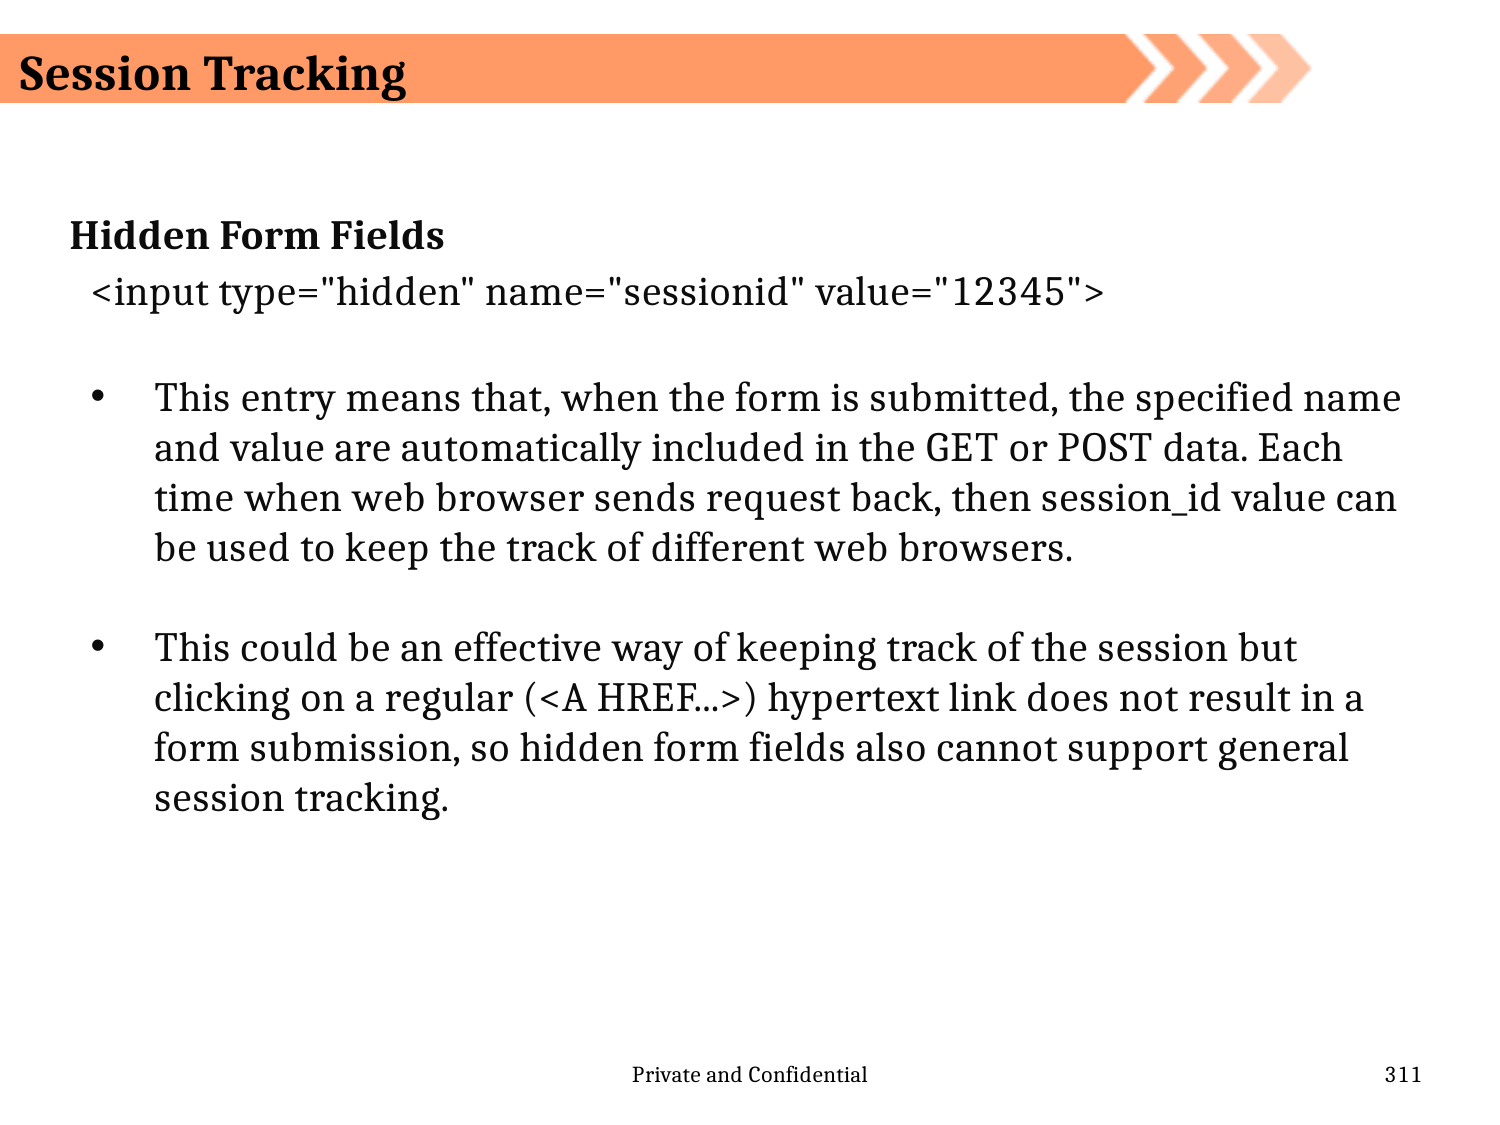

# Session Tracking
Hidden Form Fields
<input type="hidden" name="sessionid" value="12345">

This entry means that, when the form is submitted, the specified name and value are automatically included in the GET or POST data. Each time when web browser sends request back, then session_id value can be used to keep the track of different web browsers.

This could be an effective way of keeping track of the session but clicking on a regular (<A HREF...>) hypertext link does not result in a form submission, so hidden form fields also cannot support general session tracking.